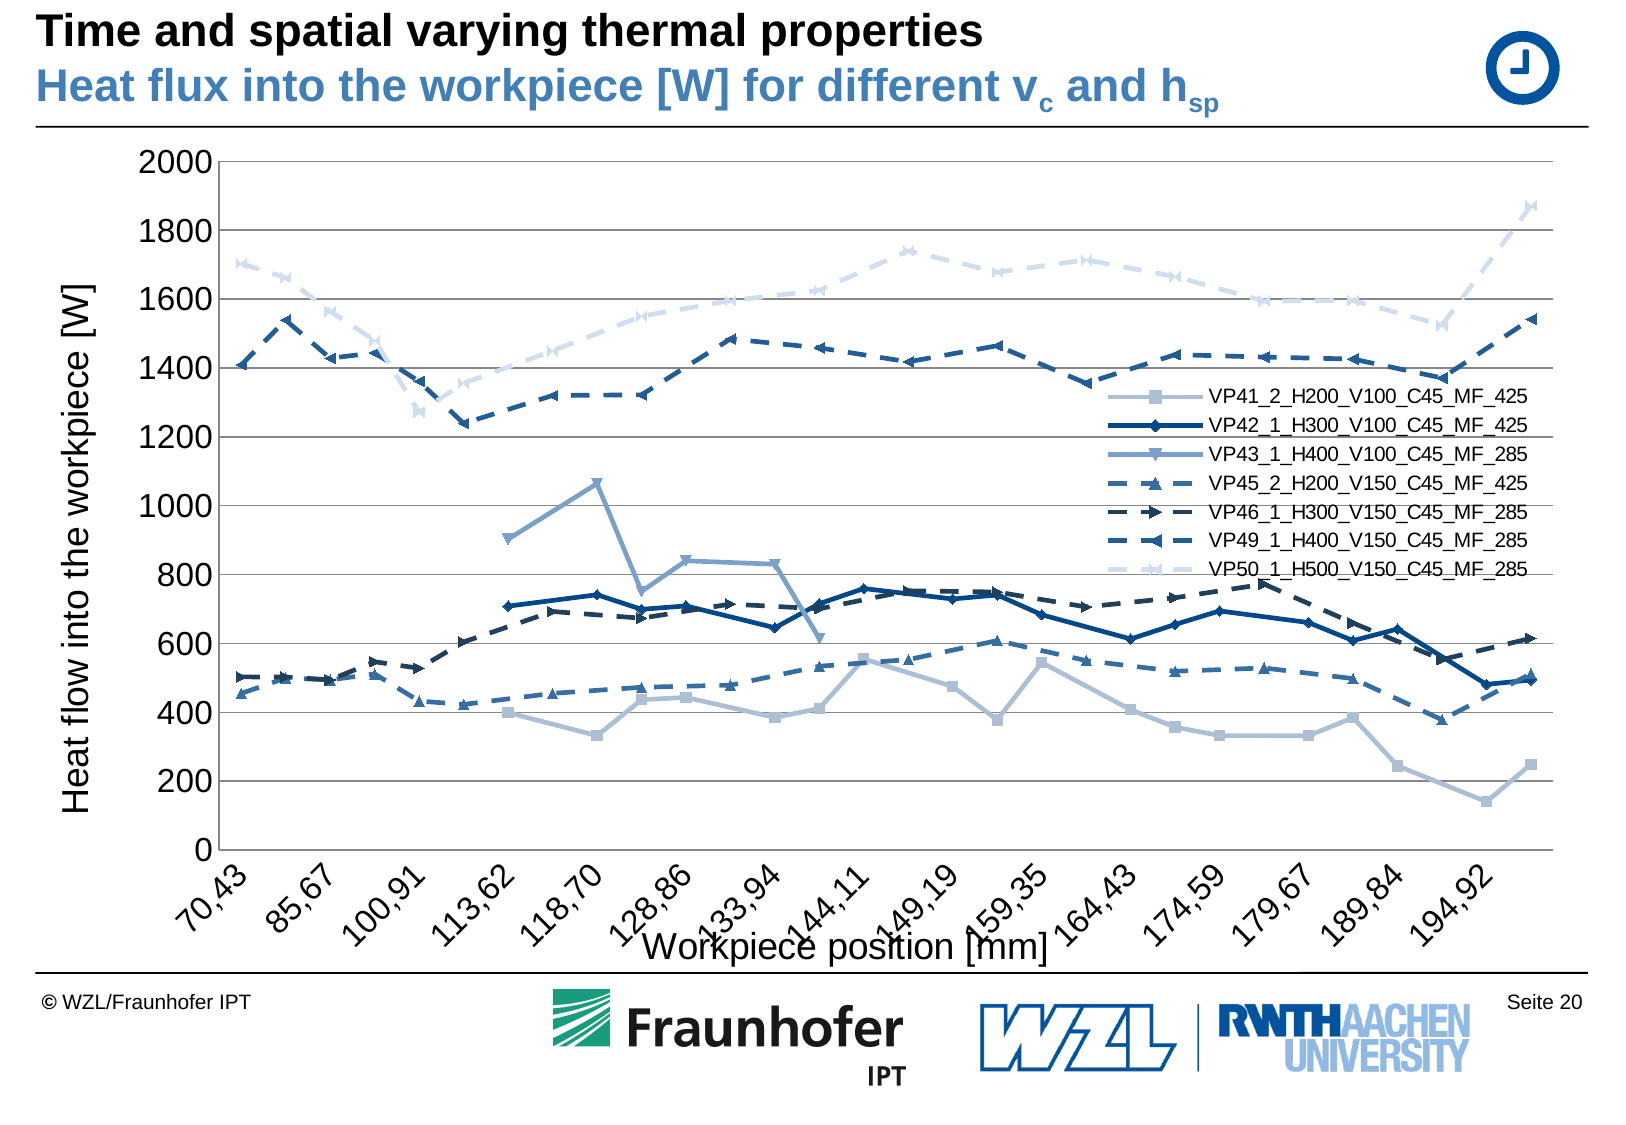

# Time and spatial varying thermal properties Heat flux into the workpiece [W] for different vc and hsp

### Chart

| Category | VP41_2_H200_V100_C45_MF_425 | VP42_1_H300_V100_C45_MF_425 | VP43_1_H400_V100_C45_MF_285 | VP45_2_H200_V150_C45_MF_425 | VP46_1_H300_V150_C45_MF_285 | VP49_1_H400_V150_C45_MF_285 | VP50_1_H500_V150_C45_MF_285 |
|---|---|---|---|---|---|---|---|
| 70,43 | None | None | None | 454.7553117728797 | 502.9327763965775 | 1409.121572383086 | 1703.228788852479 |
| 78,05 | None | None | None | 499.5368951698288 | 502.6583159589194 | 1538.629857103522 | 1662.293694108505 |
| 85,67 | None | None | None | 494.3690266748991 | 494.4130539225675 | 1428.367218507037 | 1564.316231221421 |
| 93,29 | None | None | None | 511.5483292751032 | 546.773532510209 | 1443.856870866578 | 1480.109097150186 |
| 100,91 | None | None | None | 432.7091885064701 | 528.048244390378 | 1360.838316220712 | 1271.035008328199 |
| 108,54 | None | None | None | 422.8612977849653 | 604.303023512537 | 1239.000400346048 | 1355.513845003035 |
| 113,62 | 399.2048438780151 | 708.3568753823887 | 902.8934540586775 | None | None | None | None |
| 116,16 | None | None | None | 454.9540496094428 | 692.7549796774912 | 1320.11421442544 | 1449.683930245981 |
| 118,70 | 332.154661938362 | 741.45847806242 | 1064.01781812113 | None | None | None | None |
| 123,78 | 436.4480033599068 | 699.171363957864 | 751.0218073539689 | 472.8265066301446 | 673.4510507576092 | 1321.874288094346 | 1550.408439246157 |
| 128,86 | 443.3651000553918 | 709.0374889452851 | 840.1051700049566 | None | None | None | None |
| 131,40 | None | None | None | 479.0541848296025 | 714.34931404908 | 1484.388686385127 | 1595.600172751649 |
| 133,94 | 384.9177177583517 | 645.5215869193316 | 830.1031588556816 | None | None | None | None |
| 139,02 | 411.2225635413661 | 715.5888175869145 | 614.5346045201791 | 533.784445642868 | 700.818621387667 | 1458.453260615034 | 1625.385754224937 |
| 144,11 | 554.833733235964 | 759.510938033448 | None | None | None | None | None |
| 146,65 | None | None | None | 553.1726296559026 | 752.8602217778547 | 1417.947319906007 | 1740.272850073453 |
| 149,19 | 475.084402473787 | 729.110609392423 | None | None | None | None | None |
| 154,27 | 378.1425841736903 | 741.024343664702 | None | 608.273910089166 | 749.264446256705 | 1464.703005942189 | 1677.901183884677 |
| 159,35 | 544.8392748482339 | 683.4544985812844 | None | None | None | None | None |
| 161,89 | None | None | None | 550.2102887980344 | 706.0587068026912 | 1355.530226209706 | 1713.823987107256 |
| 164,43 | 407.5170525763392 | 612.921935581077 | None | None | None | None | None |
| 169,51 | 357.129953326808 | 655.2798121335982 | None | 519.1751275853371 | 732.8491286355683 | 1438.778689816311 | 1665.544656240561 |
| 174,59 | 332.5369022547609 | 694.5357151722336 | None | None | None | None | None |
| 177,13 | None | None | None | 528.811487106102 | 772.2184847253257 | 1431.807721881395 | 1594.433350966718 |
| 179,67 | 332.0950664216587 | 660.7955959442547 | None | None | None | None | None |
| 184,76 | 384.6098824599508 | 608.099875394657 | None | 497.9992557884988 | 659.3823363952641 | 1425.93470157401 | 1596.199048296198 |
| 189,84 | 244.65308183152 | 641.9338161212468 | None | None | None | None | None |
| 192,38 | None | None | None | 378.3168685633377 | 553.1337108416352 | 1370.996739774231 | 1524.052317946104 |
| 194,92 | 140.400608629699 | 481.248488519674 | None | None | None | None | None |
| 200,00 | 249.1629527980719 | 494.002007125559 | None | 511.9606331769283 | 614.9420316163455 | 1541.739411052294 | 1871.198565407233 |